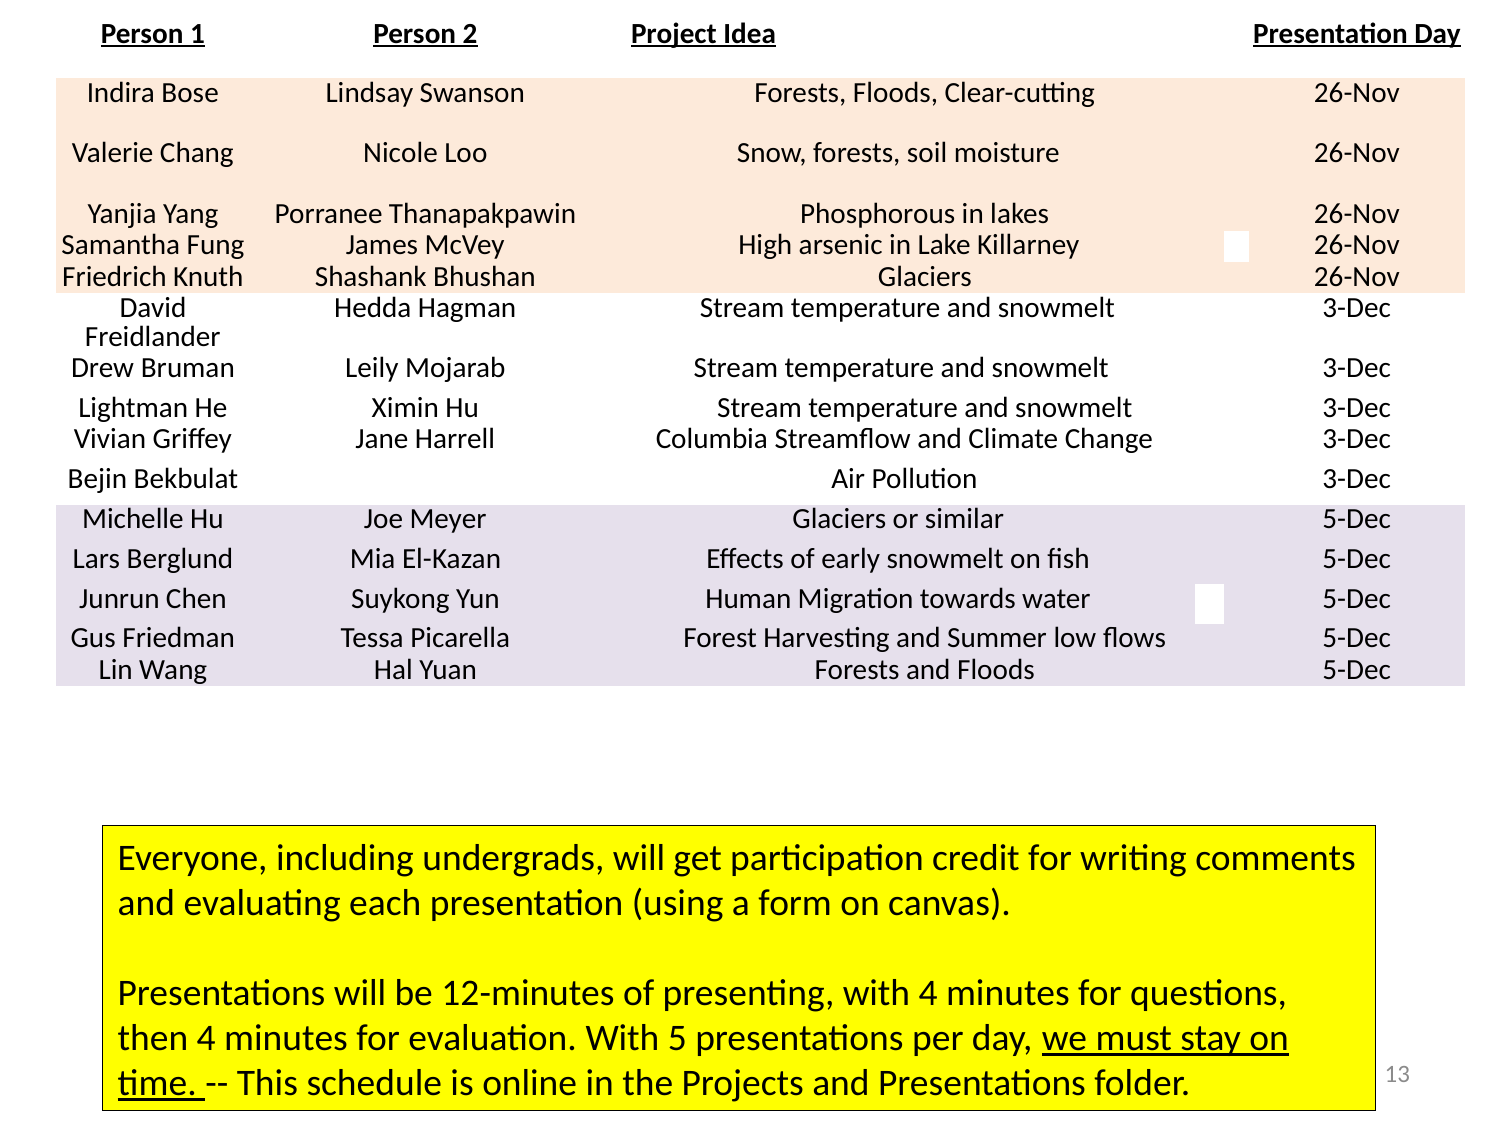

| Person 1 | Person 2 | Project Idea |  |  |  |  |  |  |  |  |  | Presentation Day |
| --- | --- | --- | --- | --- | --- | --- | --- | --- | --- | --- | --- | --- |
| Indira Bose | Lindsay Swanson | Forests, Floods, Clear-cutting |  |  |  |  |  |  |  |  |  | 26-Nov |
| Valerie Chang | Nicole Loo | Snow, forests, soil moisture |  |  |  |  |  |  |  |  |  | 26-Nov |
| Yanjia Yang | Porranee Thanapakpawin | Phosphorous in lakes |  |  |  |  |  |  |  |  |  | 26-Nov |
| Samantha Fung | James McVey | High arsenic in Lake Killarney |  |  |  |  |  |  |  |  |  | 26-Nov |
| Friedrich Knuth | Shashank Bhushan | Glaciers |  |  |  |  |  |  |  |  |  | 26-Nov |
| David Freidlander | Hedda Hagman | Stream temperature and snowmelt |  |  |  |  |  |  |  |  |  | 3-Dec |
| Drew Bruman | Leily Mojarab | Stream temperature and snowmelt |  |  |  |  |  |  |  |  |  | 3-Dec |
| Lightman He | Ximin Hu | Stream temperature and snowmelt |  |  |  |  |  |  |  |  |  | 3-Dec |
| Vivian Griffey | Jane Harrell | Columbia Streamflow and Climate Change |  |  |  |  |  |  |  |  |  | 3-Dec |
| Bejin Bekbulat |  | Air Pollution |  |  |  |  |  |  |  |  |  | 3-Dec |
| Michelle Hu | Joe Meyer | Glaciers or similar |  |  |  |  |  |  |  |  |  | 5-Dec |
| Lars Berglund | Mia El-Kazan | Effects of early snowmelt on fish |  |  |  |  |  |  |  |  |  | 5-Dec |
| Junrun Chen | Suykong Yun | Human Migration towards water |  |  |  |  |  |  |  |  |  | 5-Dec |
| Gus Friedman | Tessa Picarella | Forest Harvesting and Summer low flows |  |  |  |  |  |  |  |  |  | 5-Dec |
| Lin Wang | Hal Yuan | Forests and Floods |  |  |  |  |  |  |  |  |  | 5-Dec |
Everyone, including undergrads, will get participation credit for writing comments and evaluating each presentation (using a form on canvas).

Presentations will be 12-minutes of presenting, with 4 minutes for questions, then 4 minutes for evaluation. With 5 presentations per day, we must stay on time. -- This schedule is online in the Projects and Presentations folder.
13